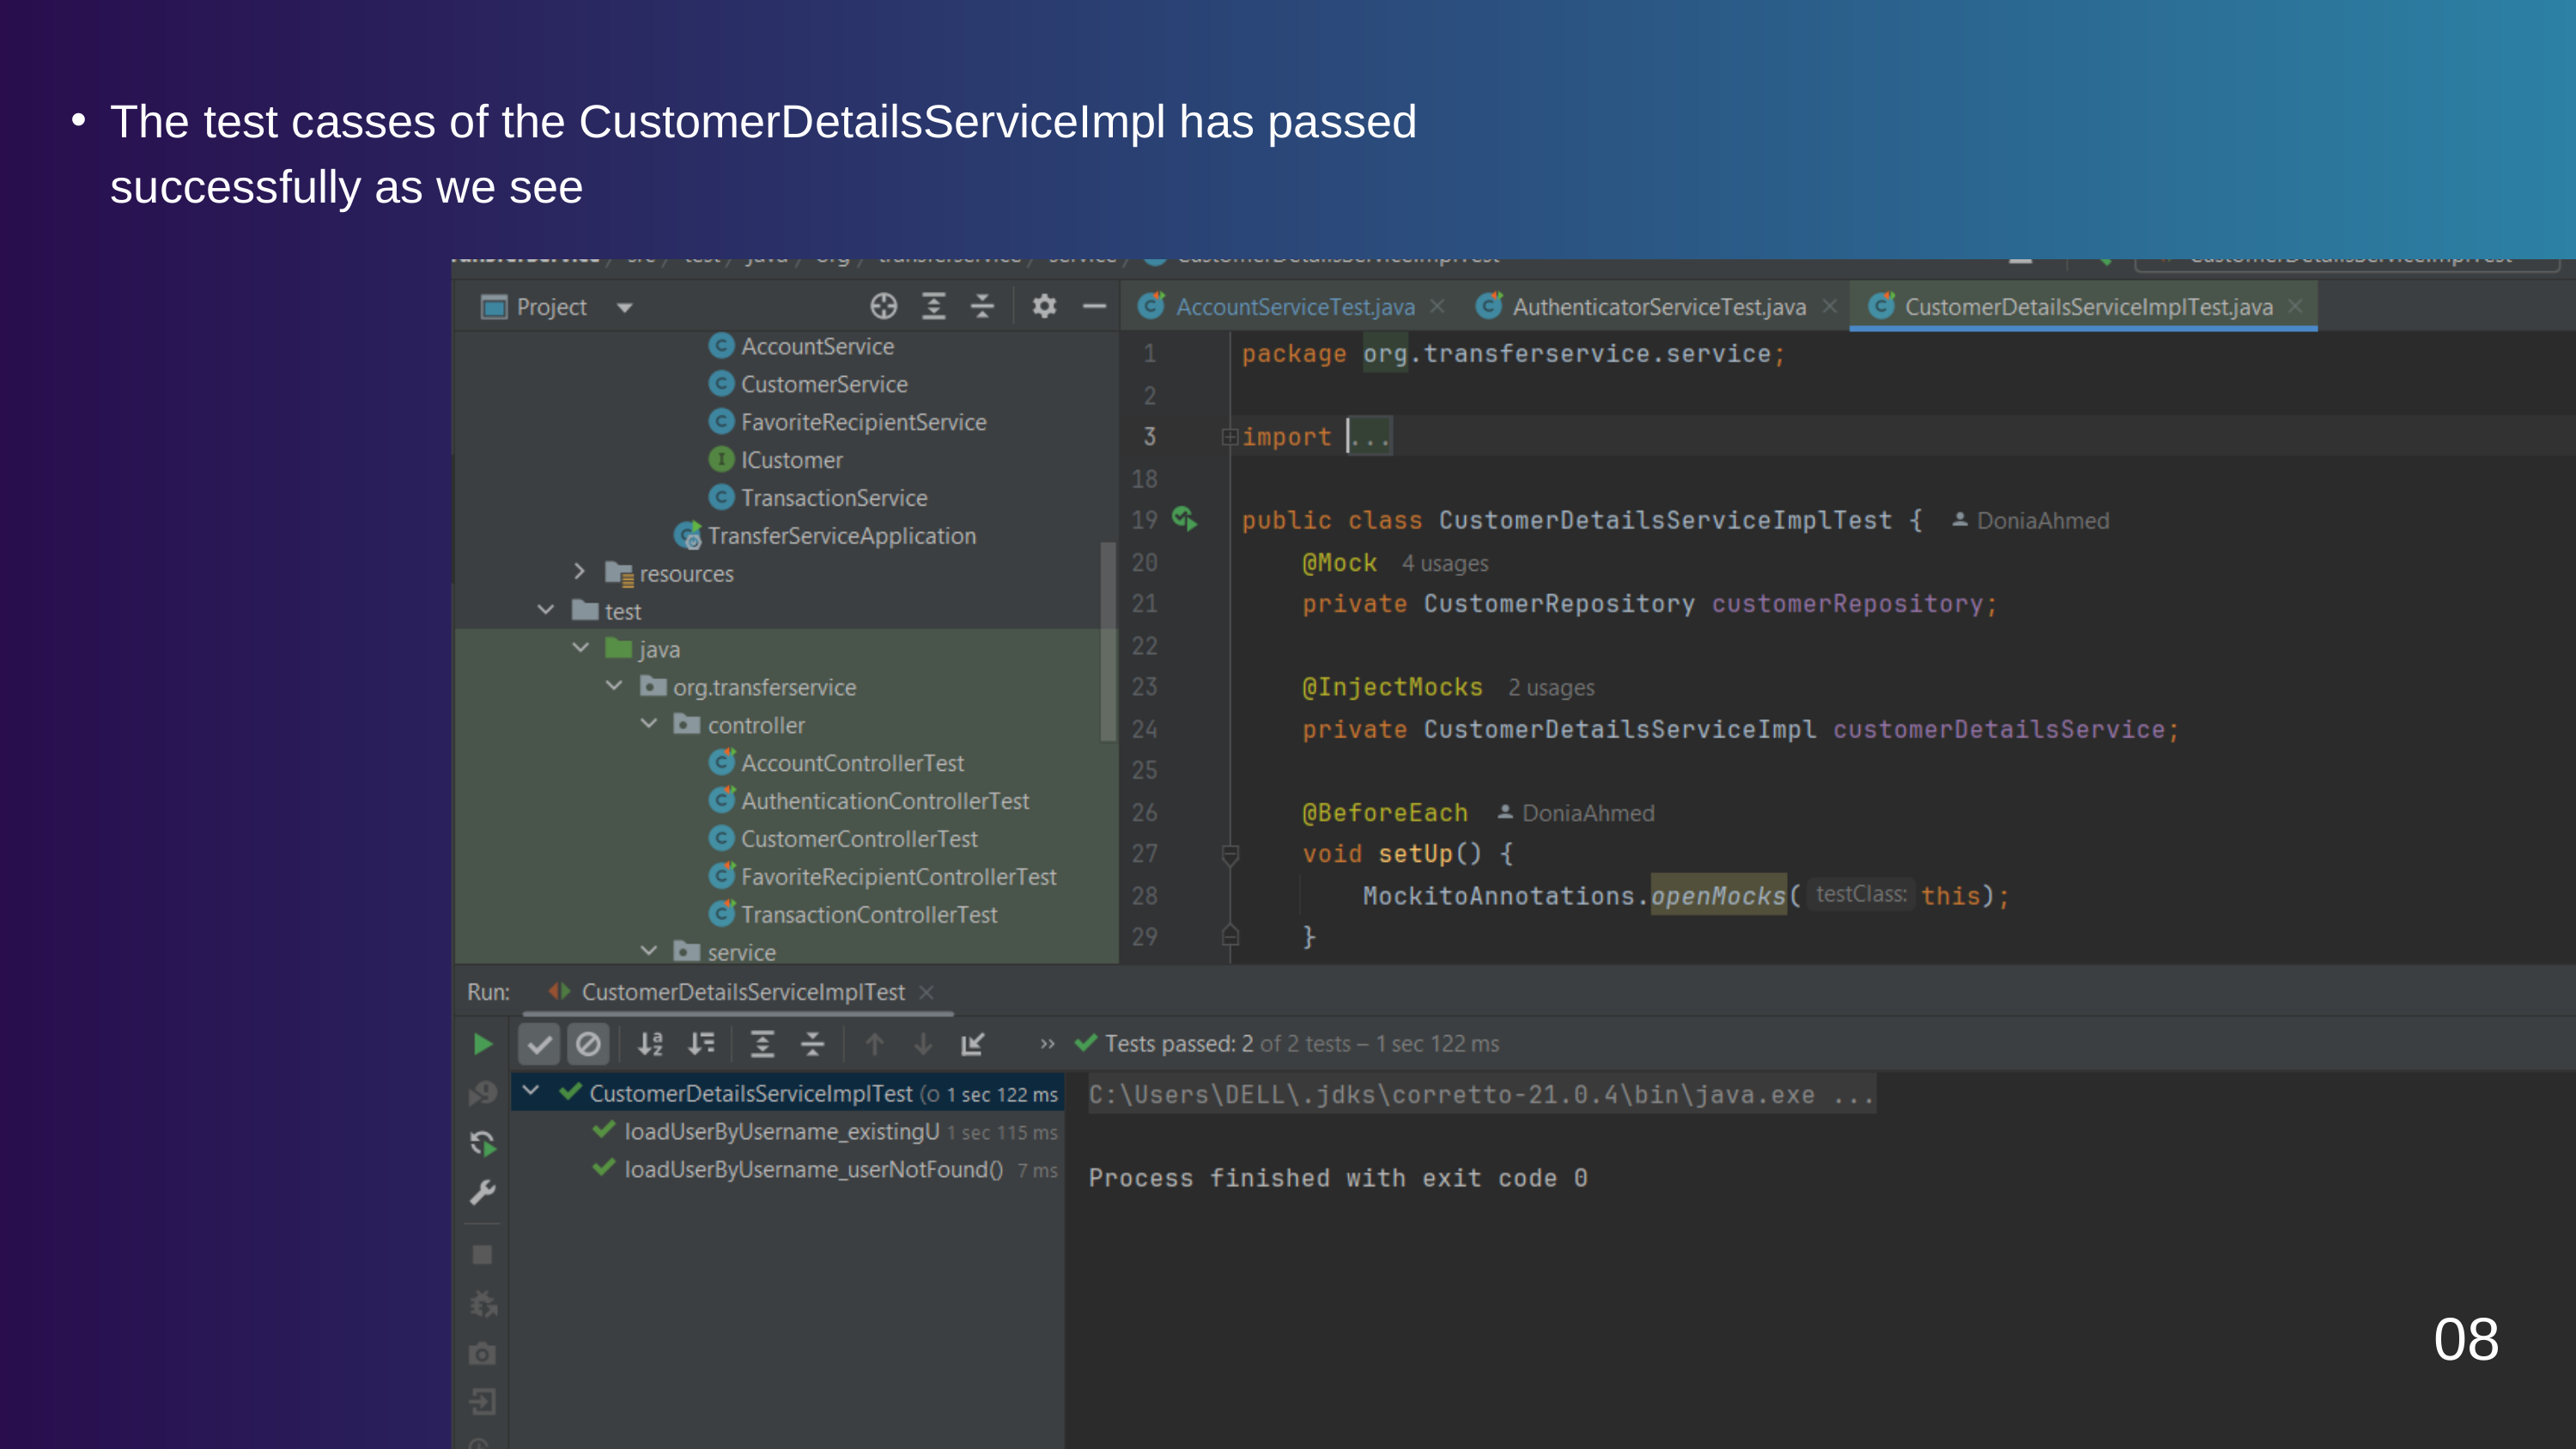

The test casses of the CustomerDetailsServiceImpl has passed successfully as we see

08